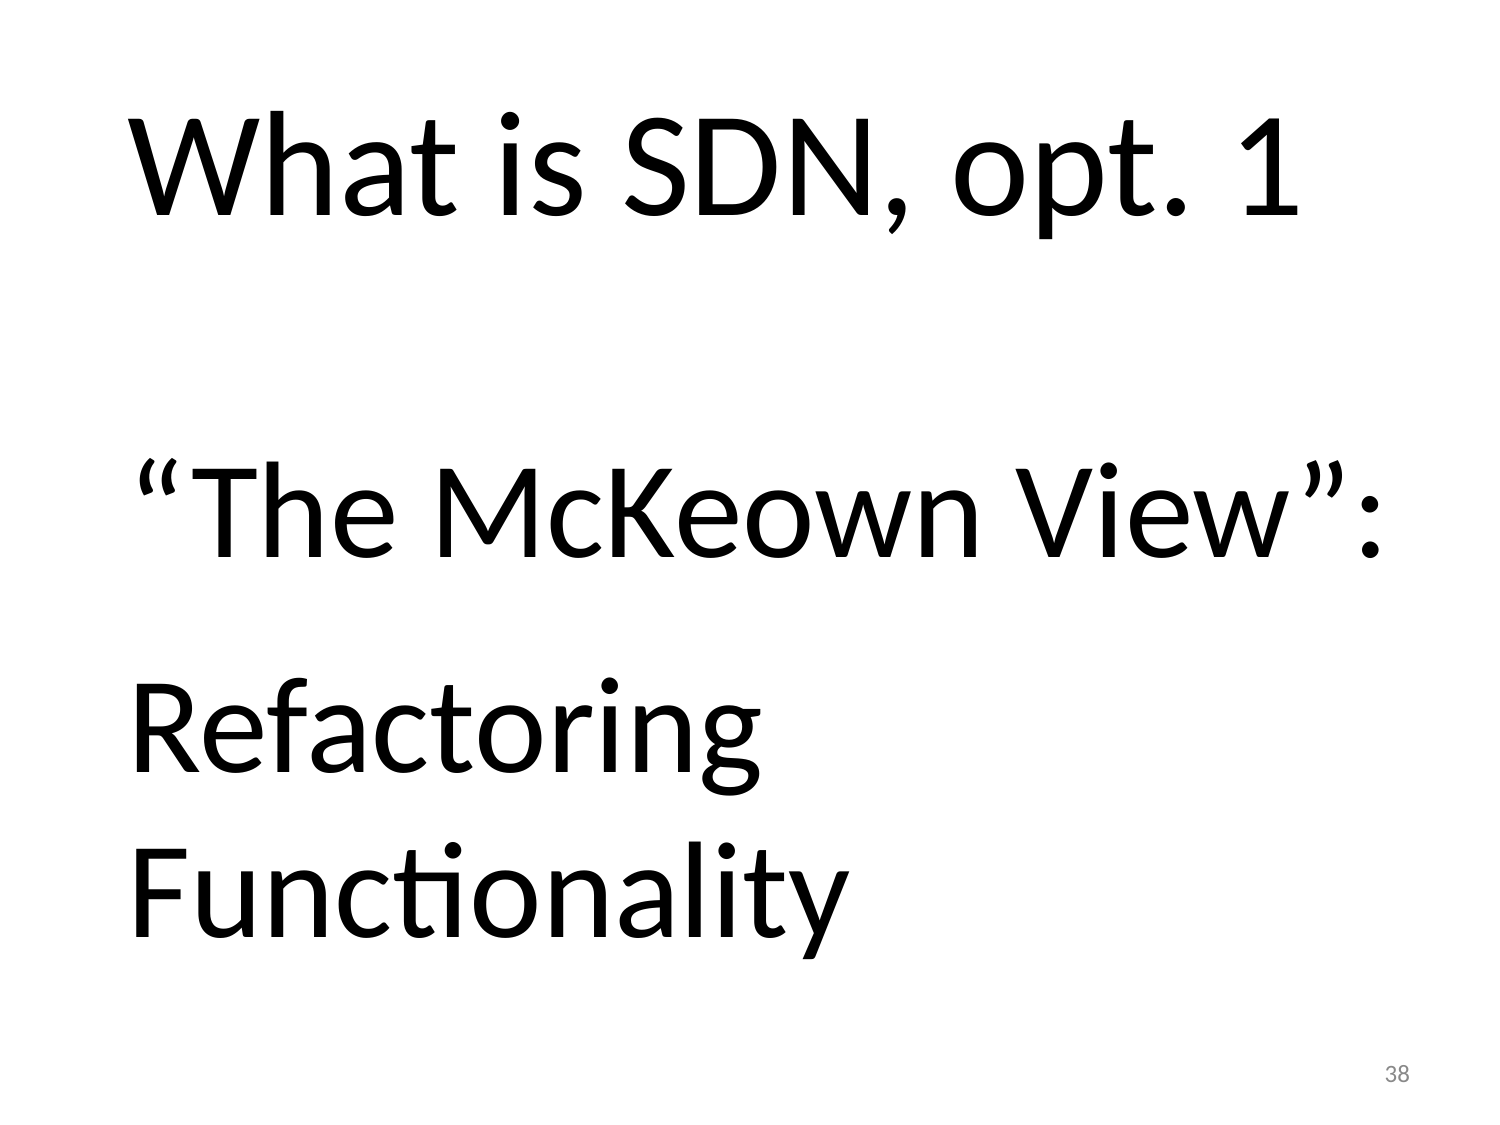

# What is SDN, opt. 1 “The McKeown View”: Refactoring Functionality
38